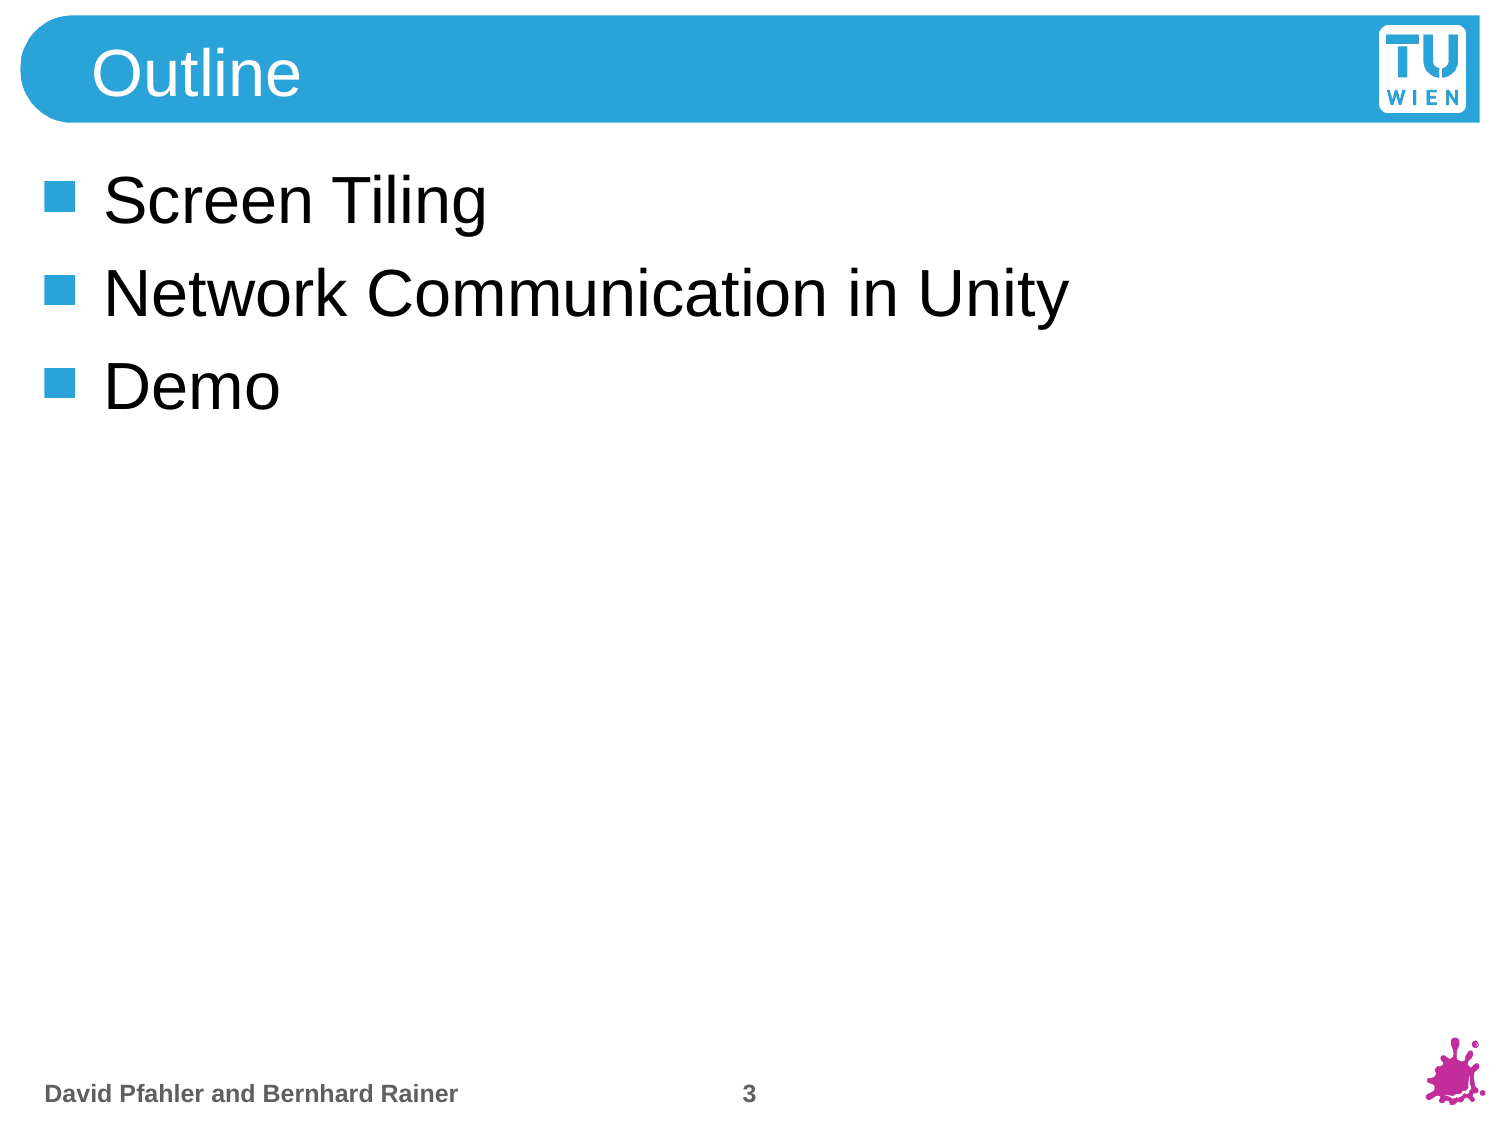

# Outline
Screen Tiling
Network Communication in Unity
Demo
3
David Pfahler and Bernhard Rainer